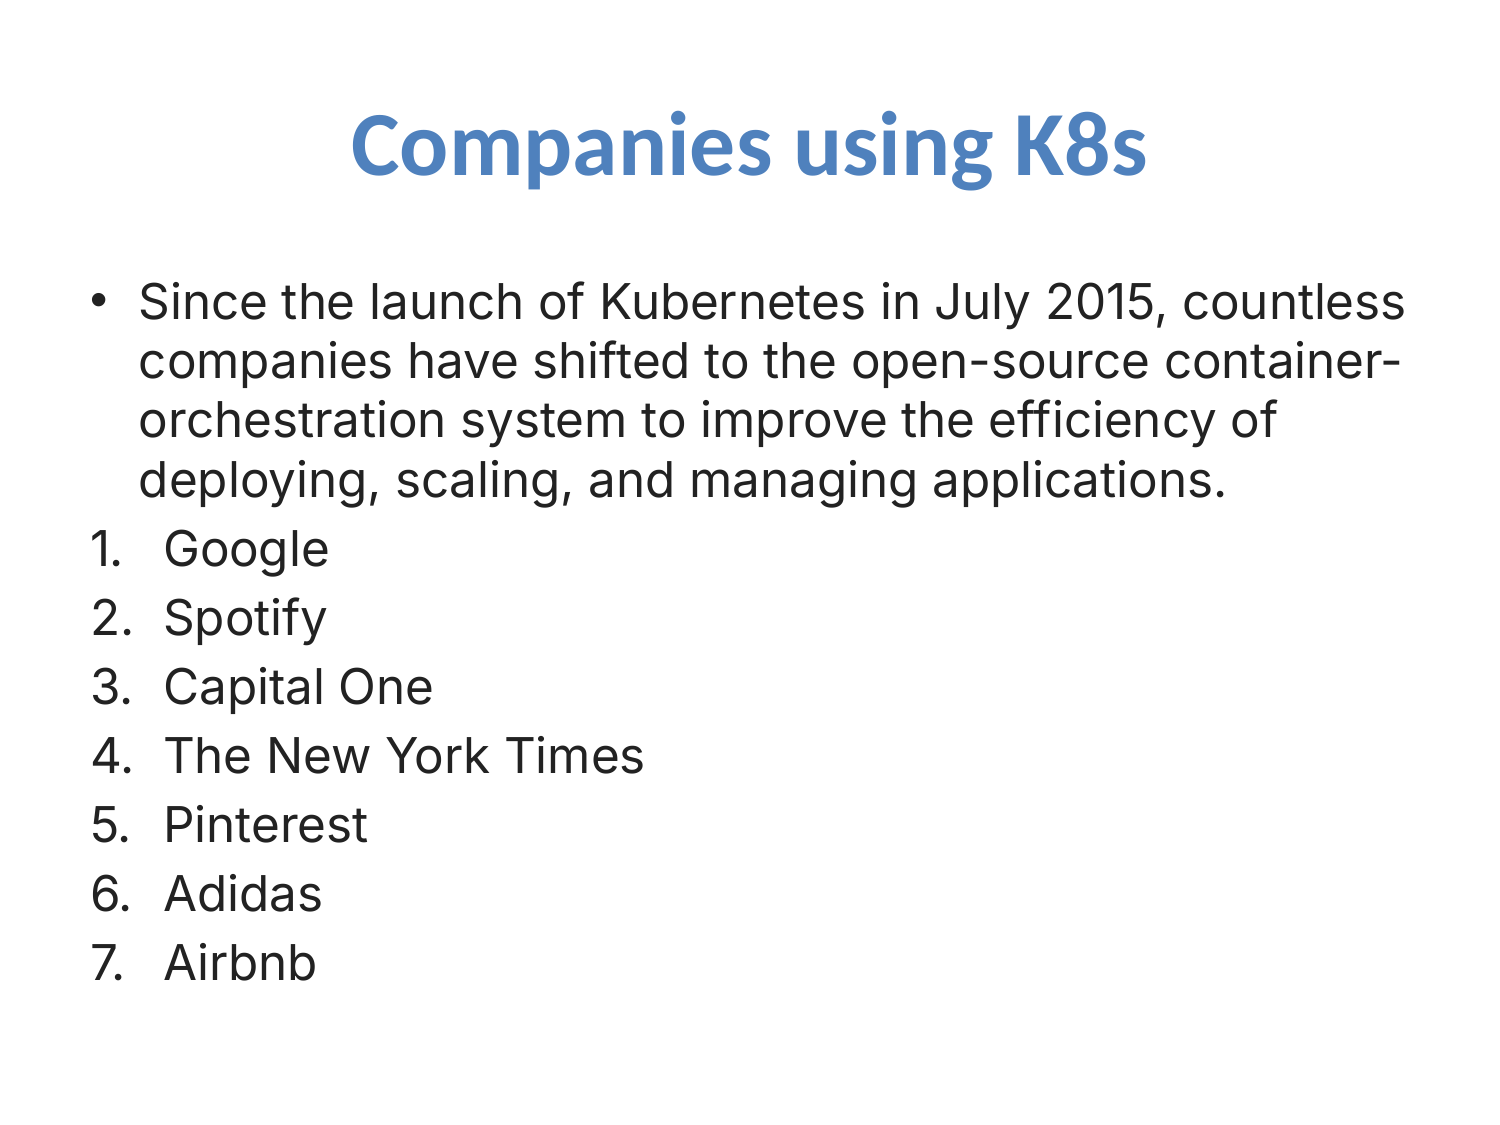

# Companies using K8s
Since the launch of Kubernetes in July 2015, countless companies have shifted to the open-source container-orchestration system to improve the efficiency of deploying, scaling, and managing applications.
‍Google‍
Spotify‍
Capital One‍
The New York Times‍
Pinterest‍
Adidas‍
Airbnb